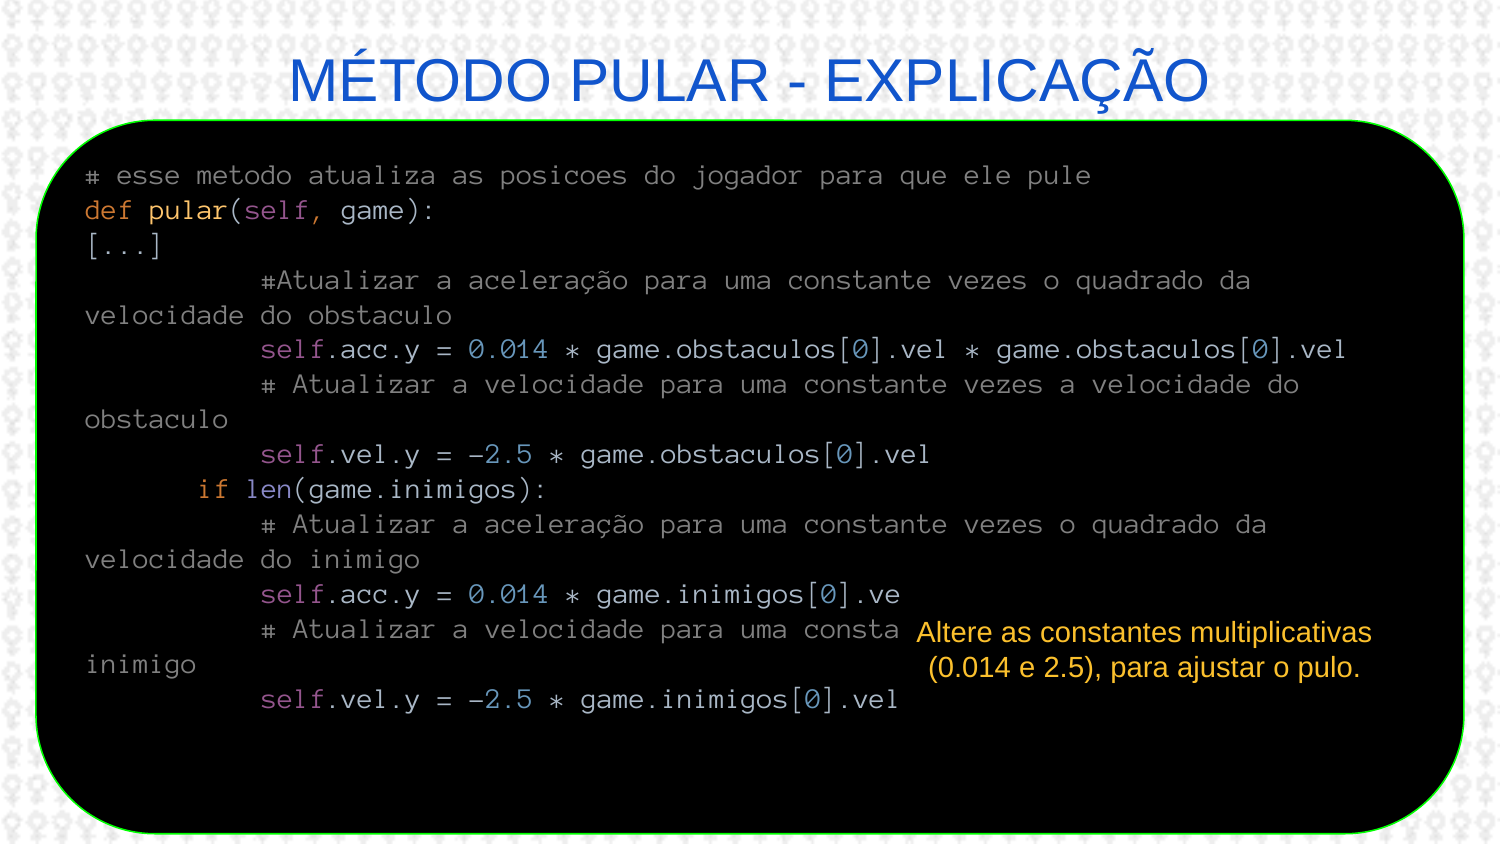

# MÉTODO PULAR - EXPLICAÇÃO
# esse metodo atualiza as posicoes do jogador para que ele pule
def pular(self, game):
[...]
           #Atualizar a aceleração para uma constante vezes o quadrado da velocidade do obstaculo
           self.acc.y = 0.014 * game.obstaculos[0].vel * game.obstaculos[0].vel
           # Atualizar a velocidade para uma constante vezes a velocidade do obstaculo
           self.vel.y = -2.5 * game.obstaculos[0].vel
       if len(game.inimigos):
           # Atualizar a aceleração para uma constante vezes o quadrado da velocidade do inimigo
           self.acc.y = 0.014 * game.inimigos[0].vel * game.inimigos[0].vel
           # Atualizar a velocidade para uma constante vezes a velocidade do inimigo
           self.vel.y = -2.5 * game.inimigos[0].vel

Altere as constantes multiplicativas (0.014 e 2.5), para ajustar o pulo.